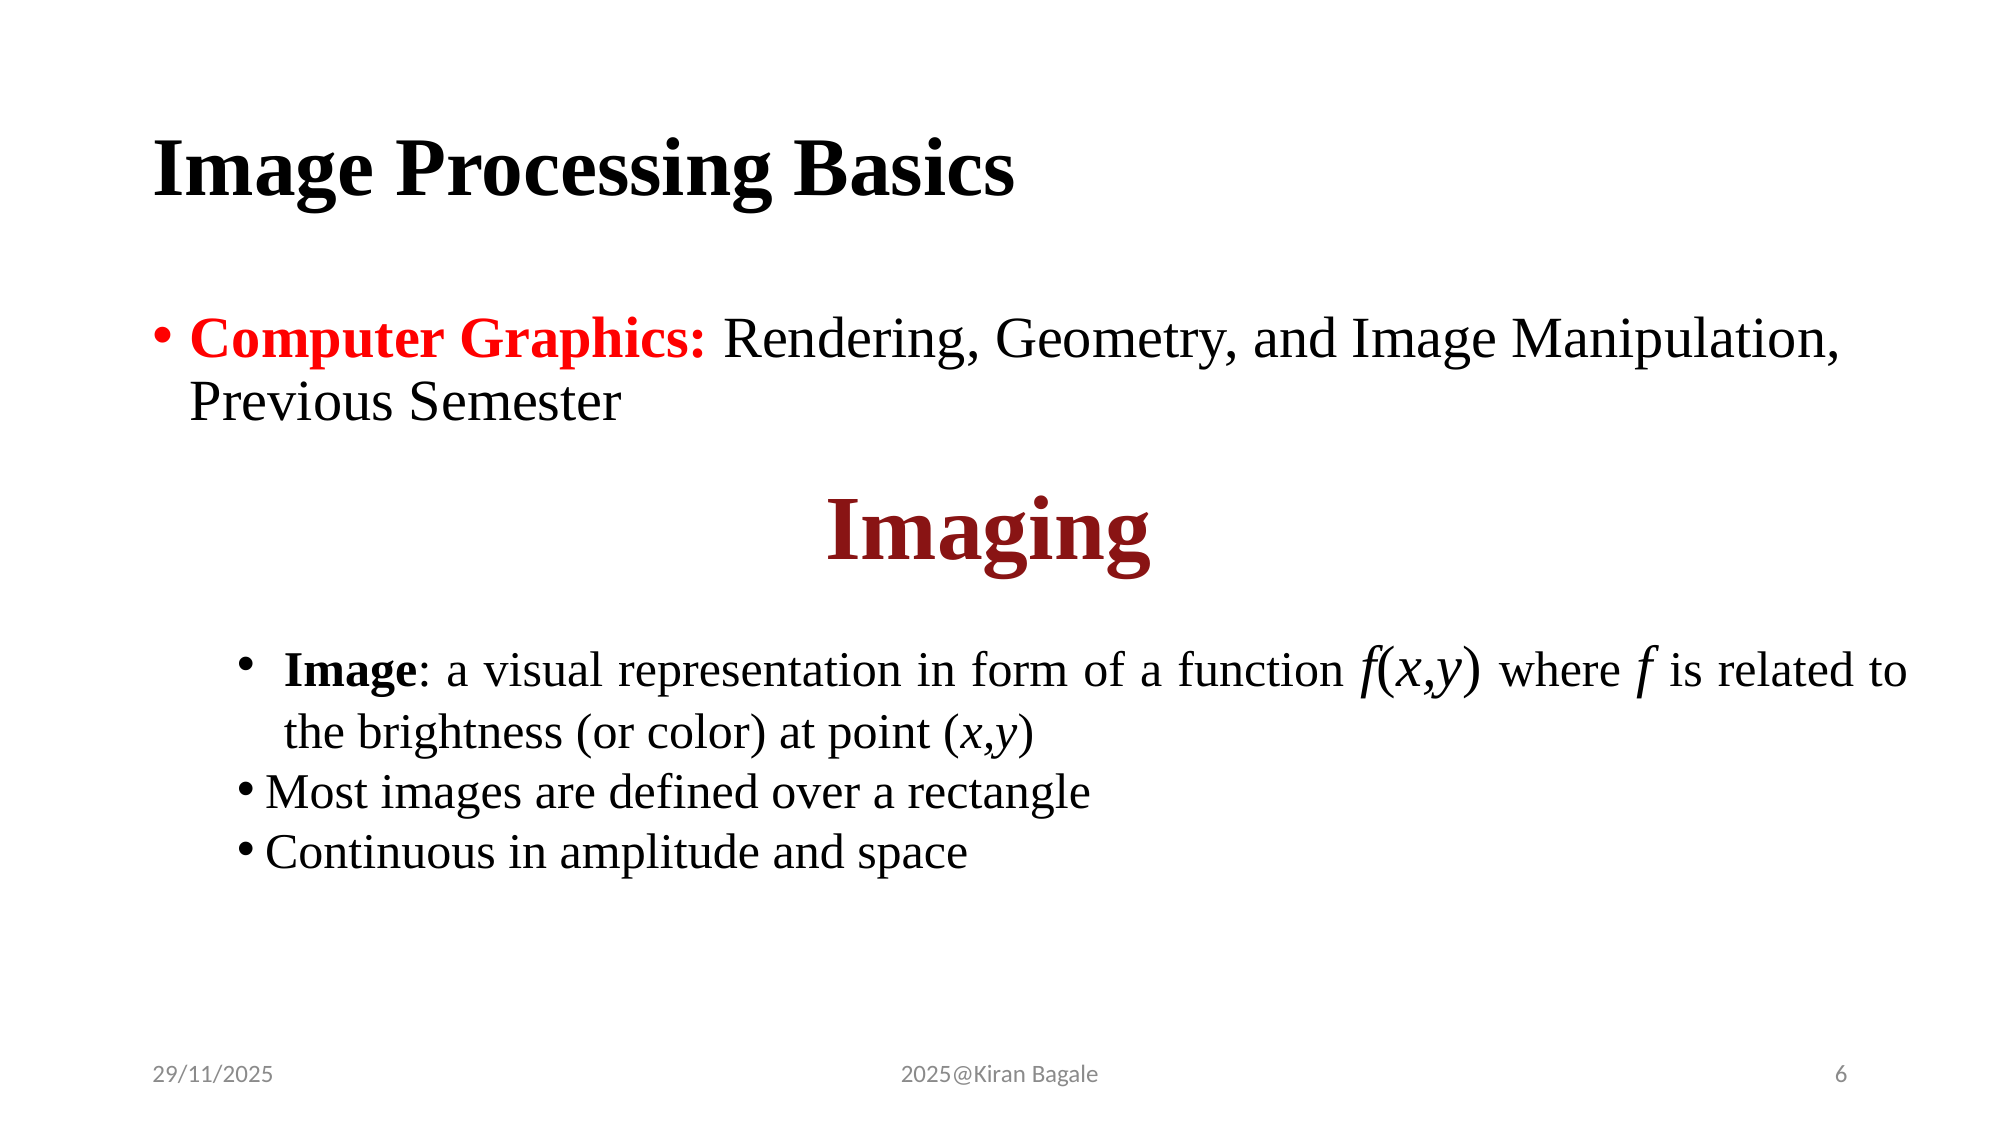

# Image Processing Basics
Computer Graphics: Rendering, Geometry, and Image Manipulation, Previous Semester

Imaging
Image: a visual representation in form of a function f(x,y) where f is related to the brightness (or color) at point (x,y)
Most images are defined over a rectangle
Continuous in amplitude and space
29/11/2025
2025@Kiran Bagale
6